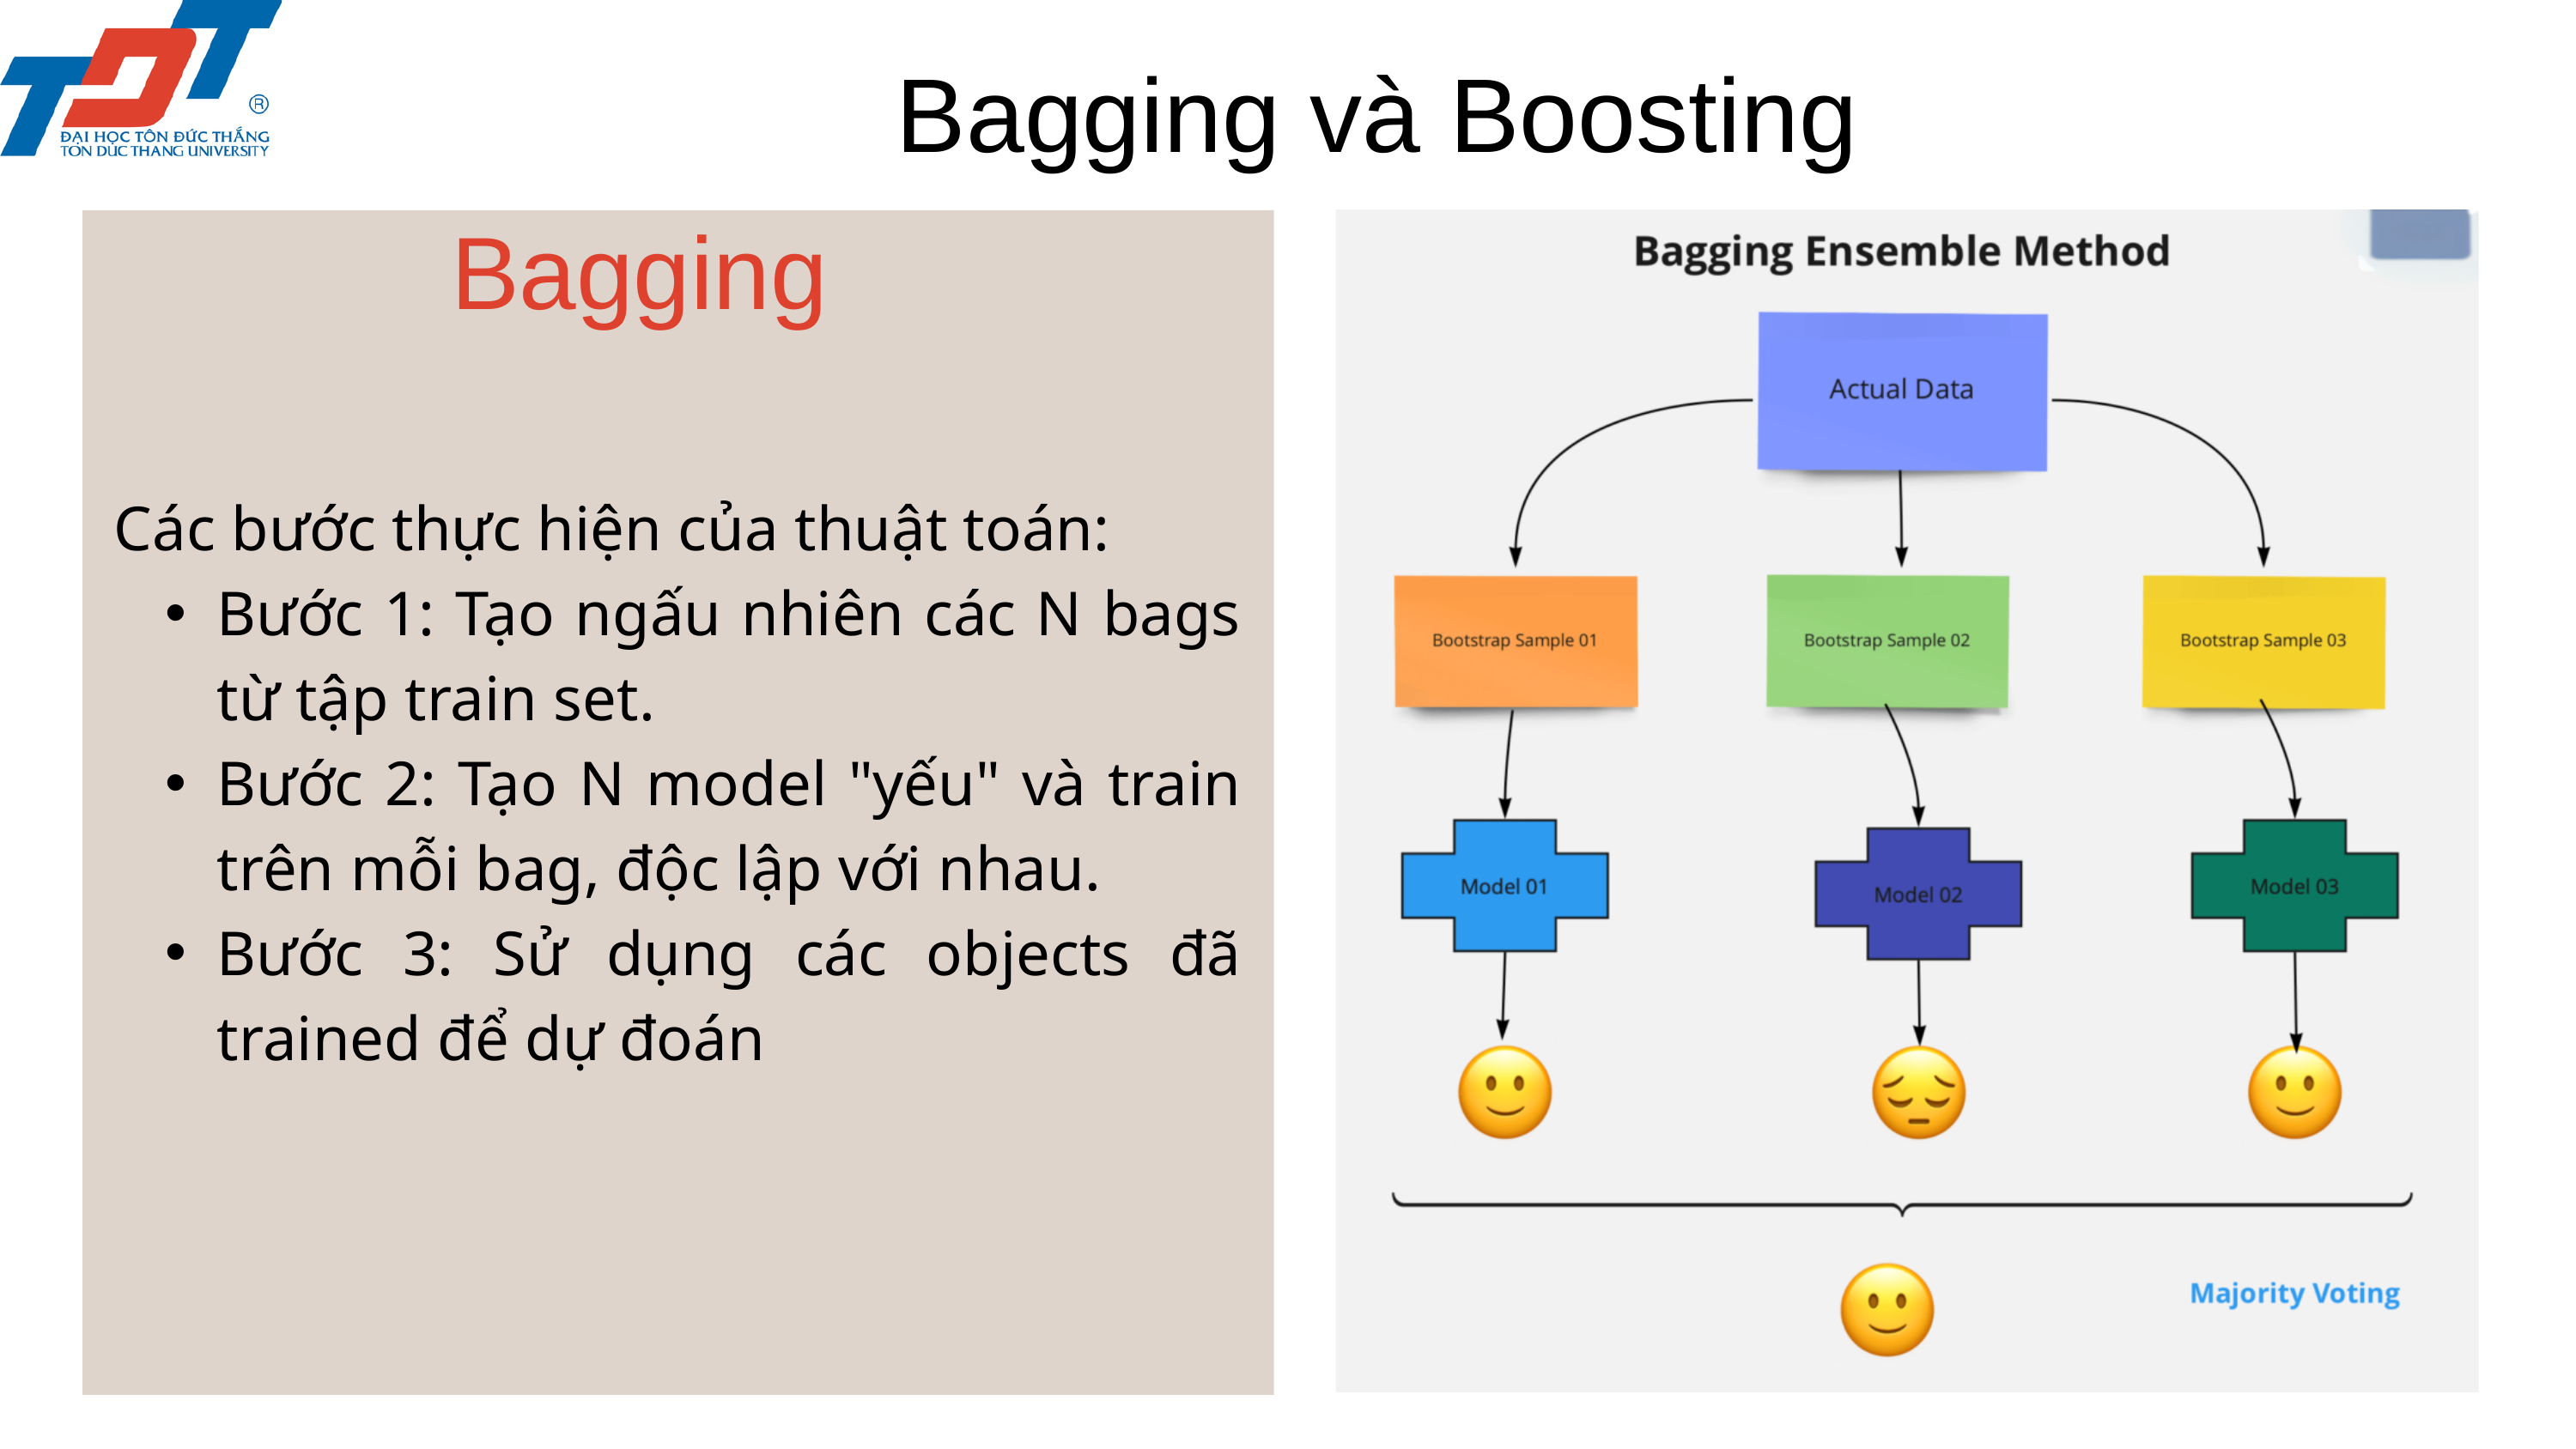

Bagging và Boosting

Bagging
Các bước thực hiện của thuật toán:
Bước 1: Tạo ngấu nhiên các N bags từ tập train set.
Bước 2: Tạo N model "yếu" và train trên mỗi bag, độc lập với nhau.
Bước 3: Sử dụng các objects đã trained để dự đoán